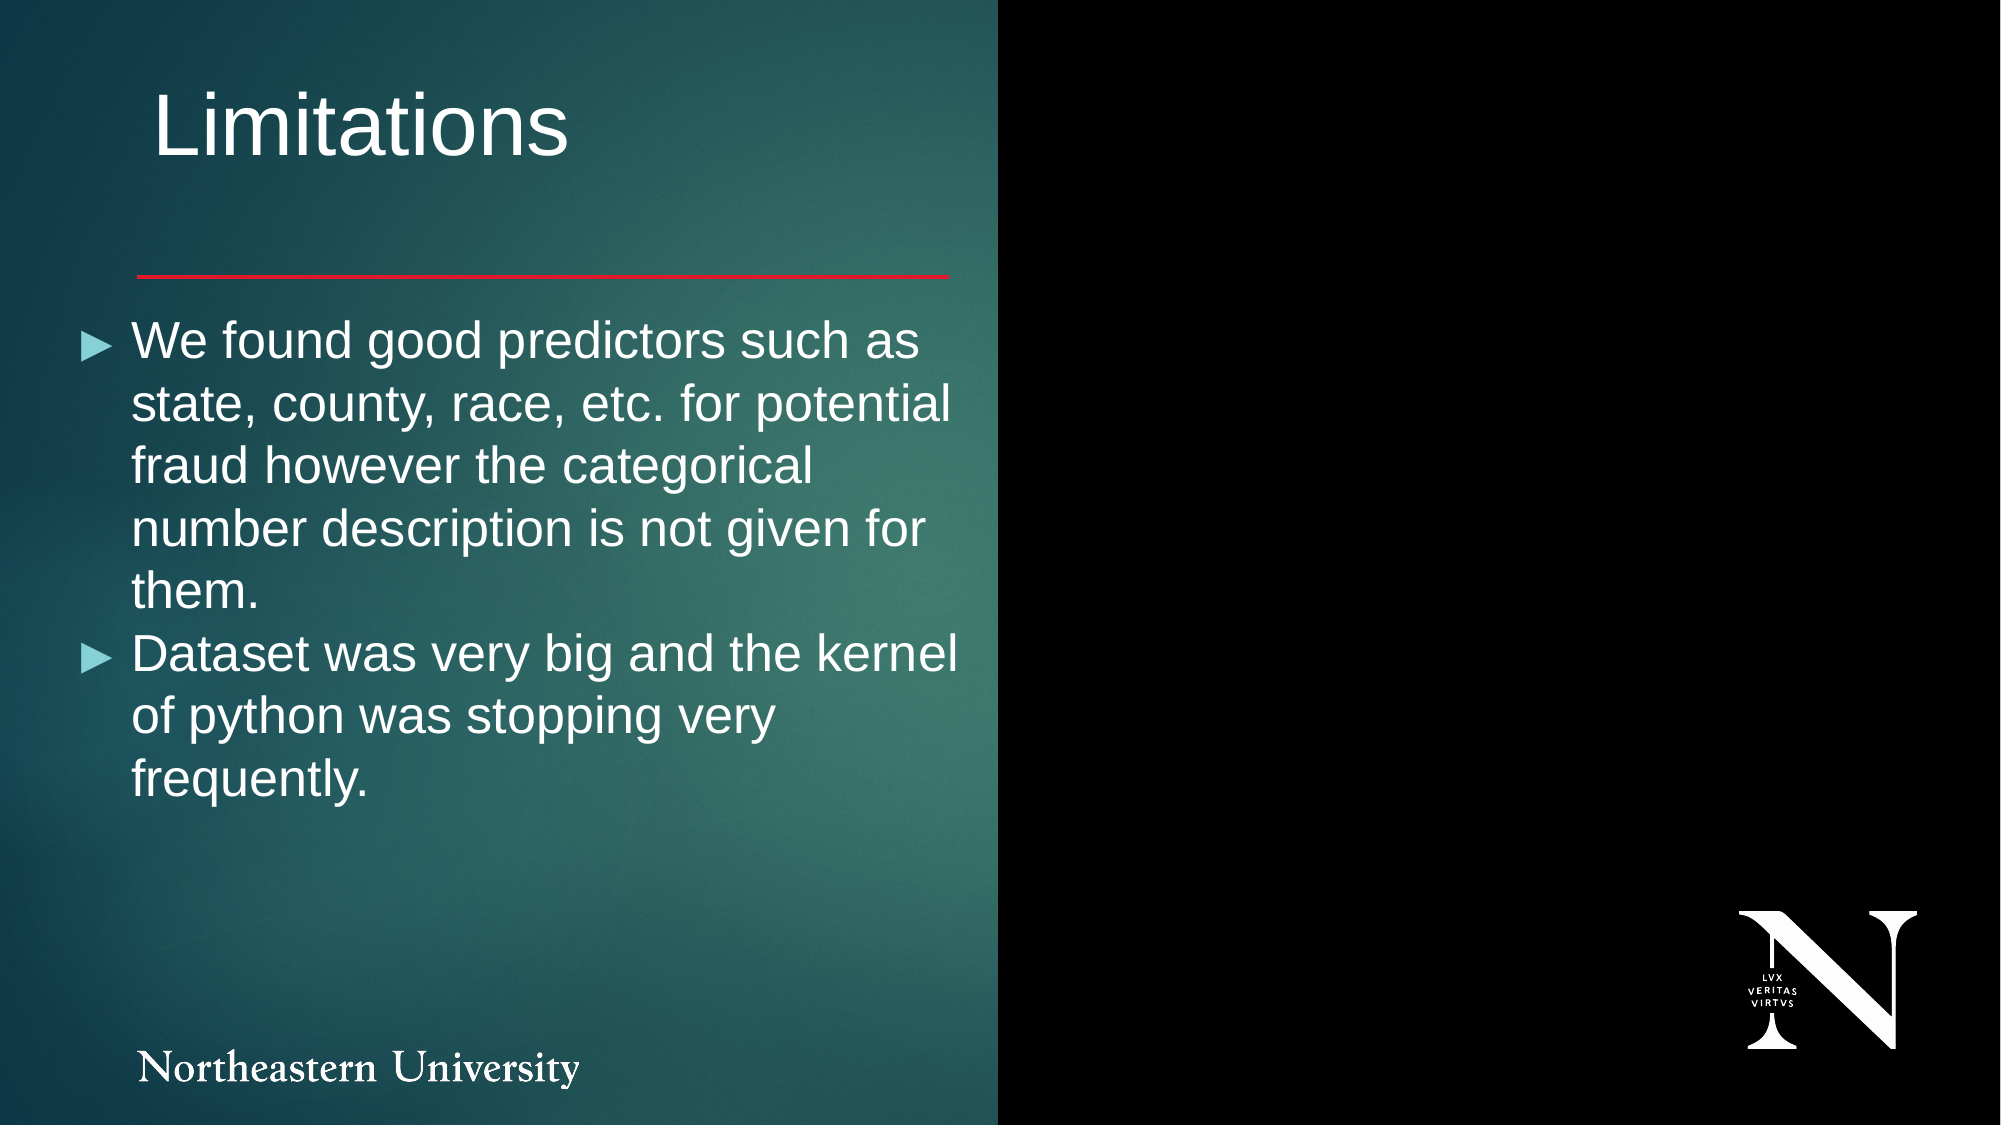

# Limitations
We found good predictors such as state, county, race, etc. for potential fraud however the categorical number description is not given for them.
Dataset was very big and the kernel of python was stopping very frequently.